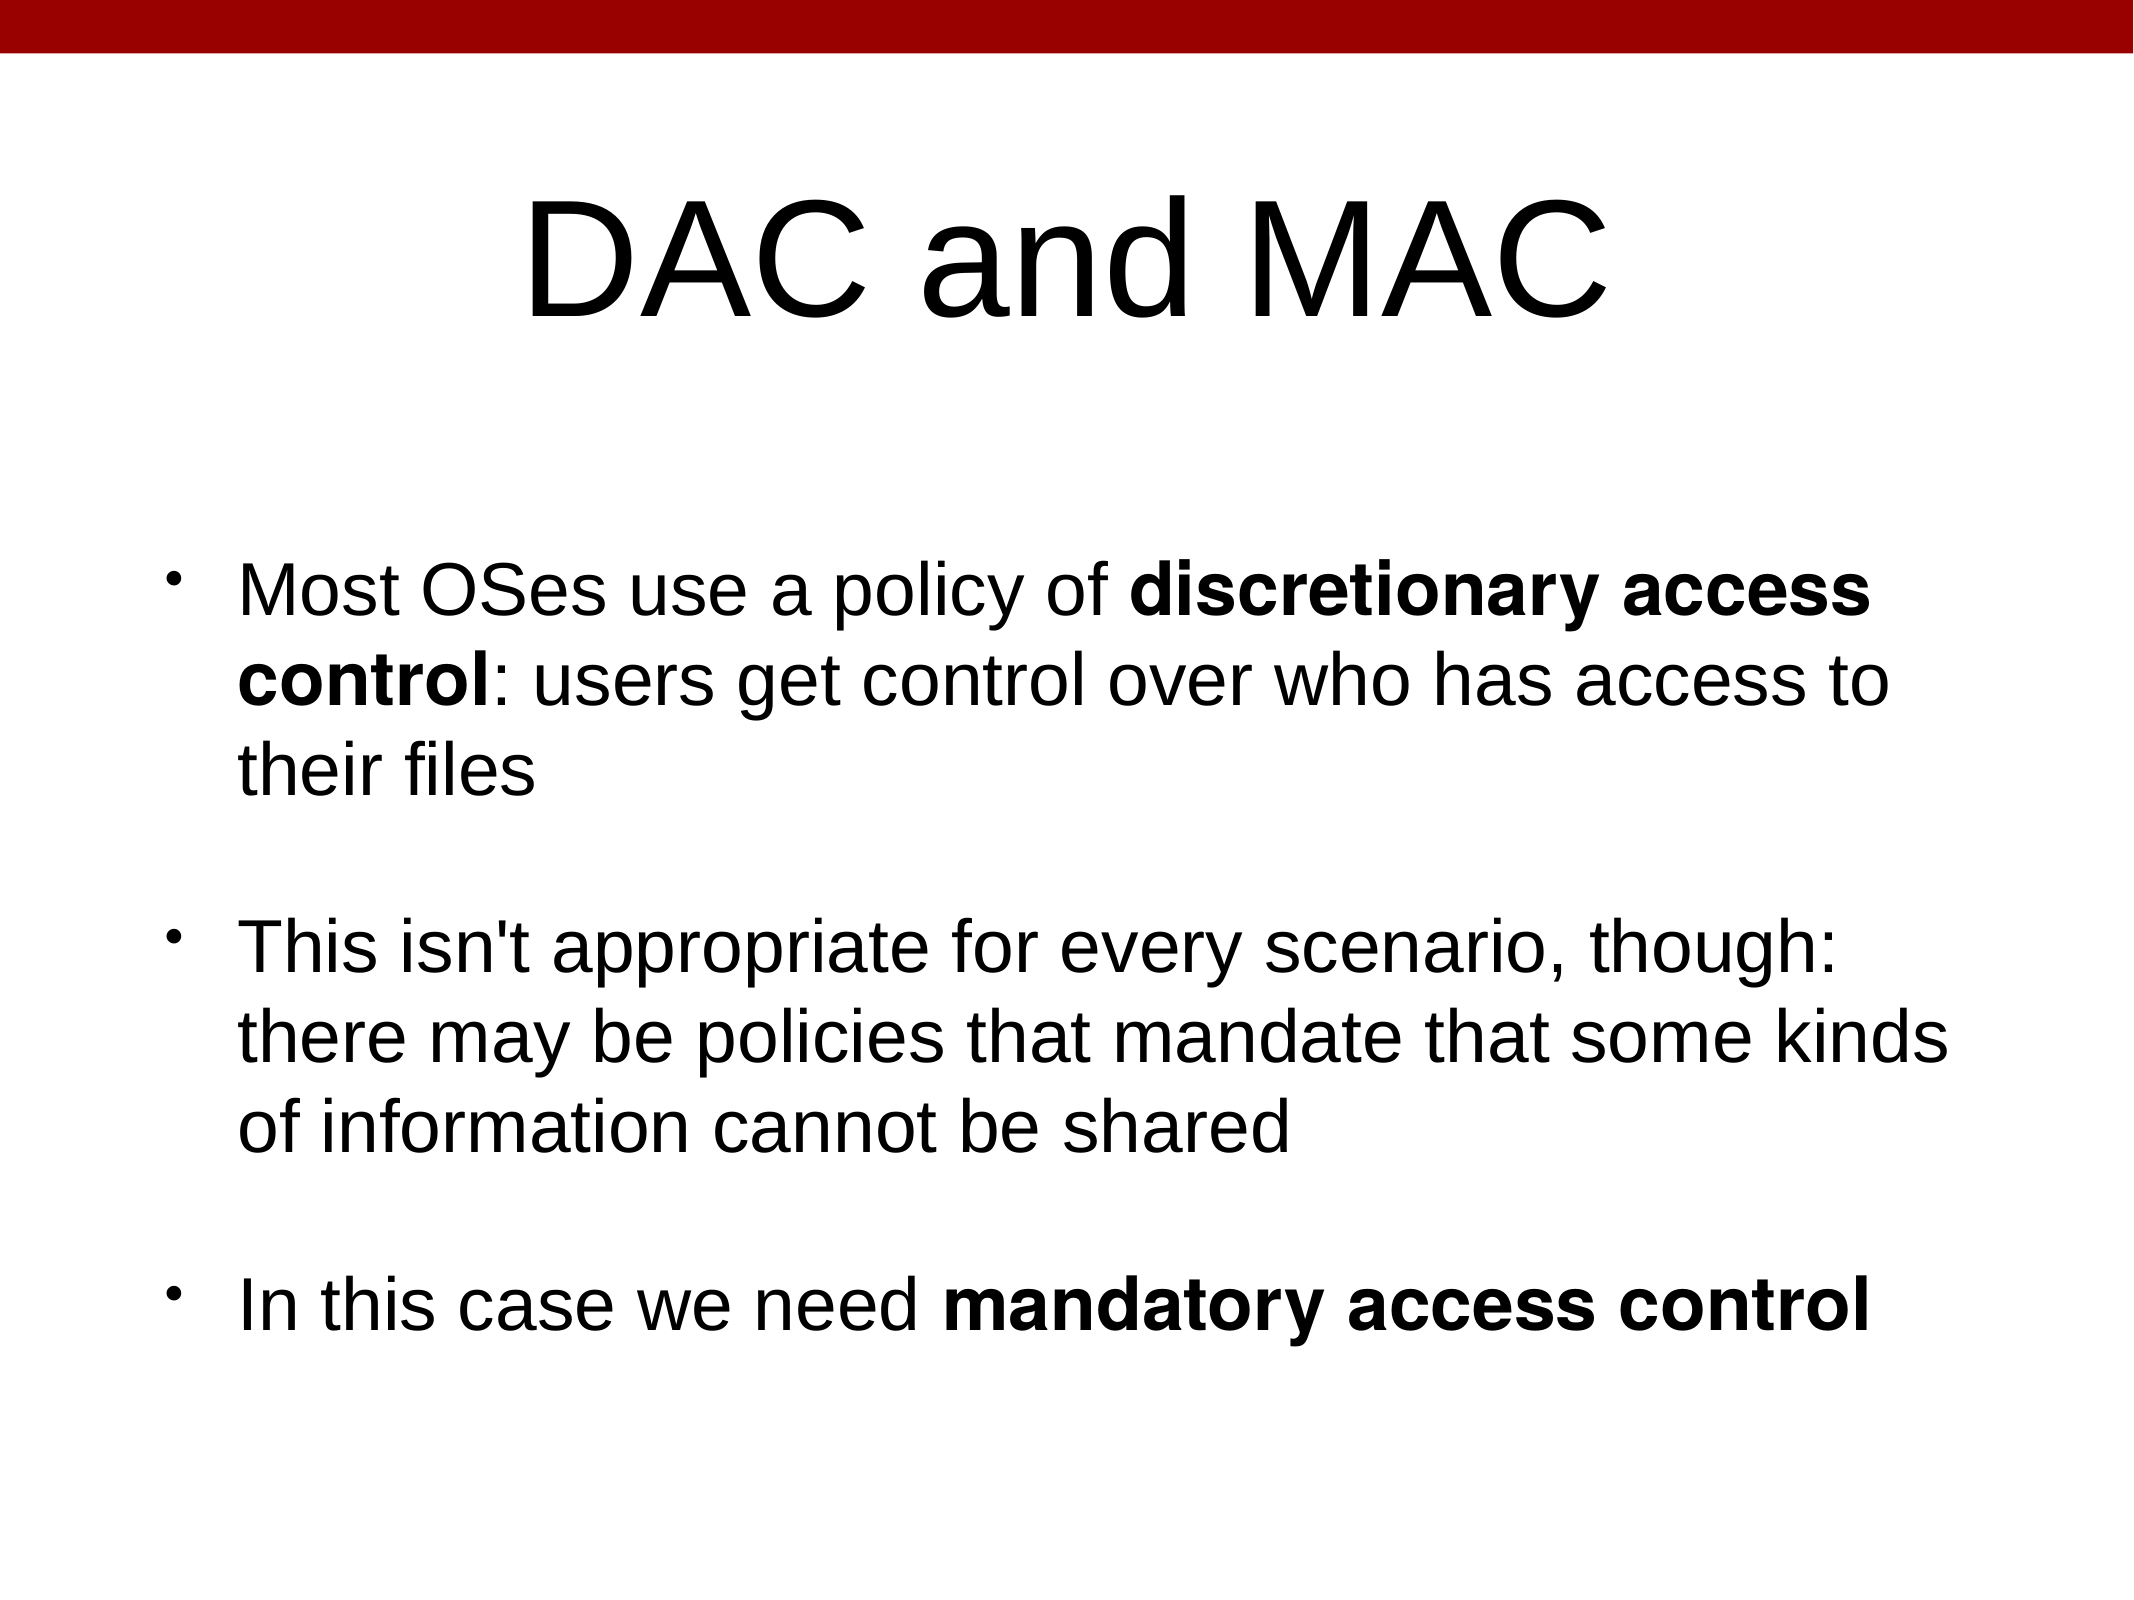

# DAC and MAC
Most OSes use a policy of discretionary access control: users get control over who has access to their files
This isn't appropriate for every scenario, though: there may be policies that mandate that some kinds of information cannot be shared
In this case we need mandatory access control